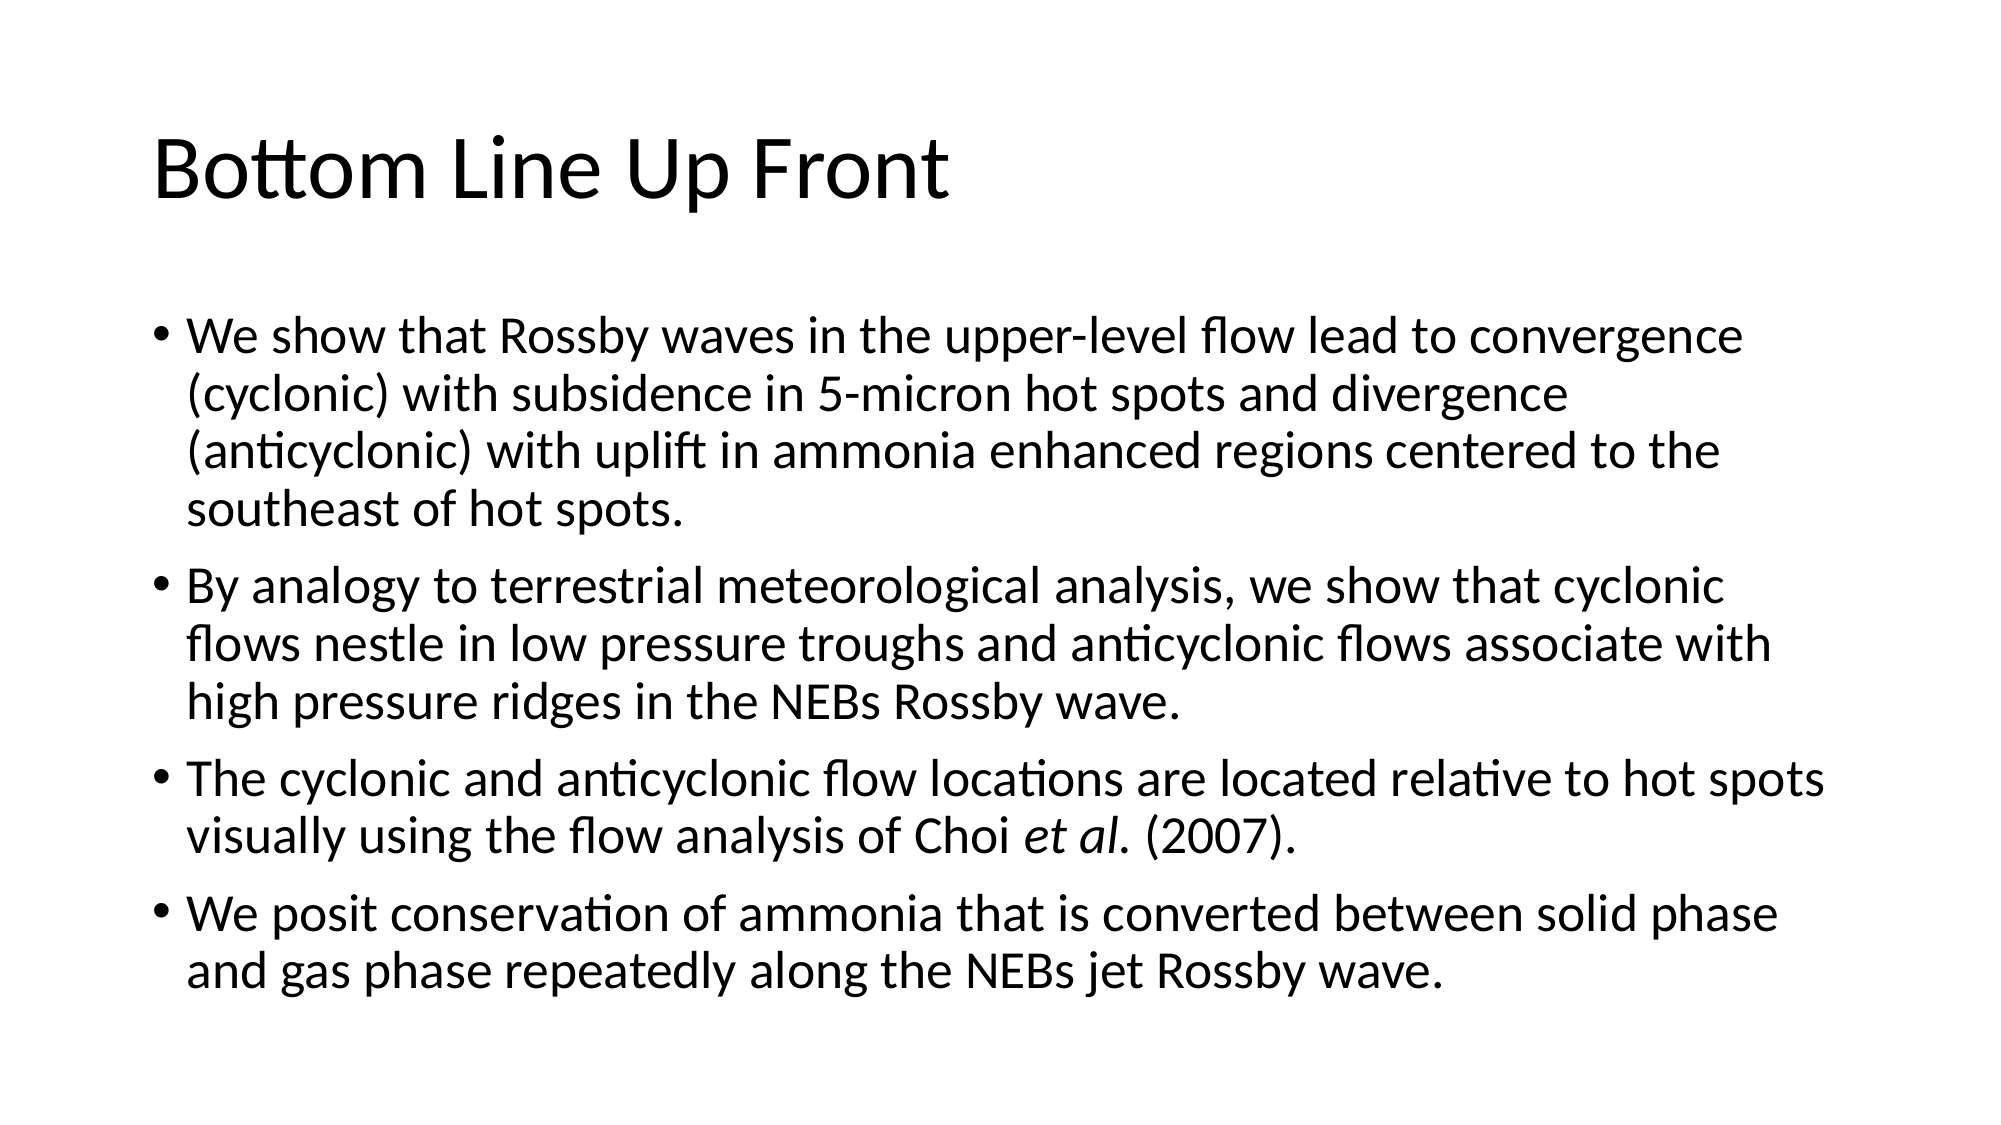

# Bottom Line Up Front
We show that Rossby waves in the upper-level flow lead to convergence (cyclonic) with subsidence in 5-micron hot spots and divergence (anticyclonic) with uplift in ammonia enhanced regions centered to the southeast of hot spots.
By analogy to terrestrial meteorological analysis, we show that cyclonic flows nestle in low pressure troughs and anticyclonic flows associate with high pressure ridges in the NEBs Rossby wave.
The cyclonic and anticyclonic flow locations are located relative to hot spots visually using the flow analysis of Choi et al. (2007).
We posit conservation of ammonia that is converted between solid phase and gas phase repeatedly along the NEBs jet Rossby wave.